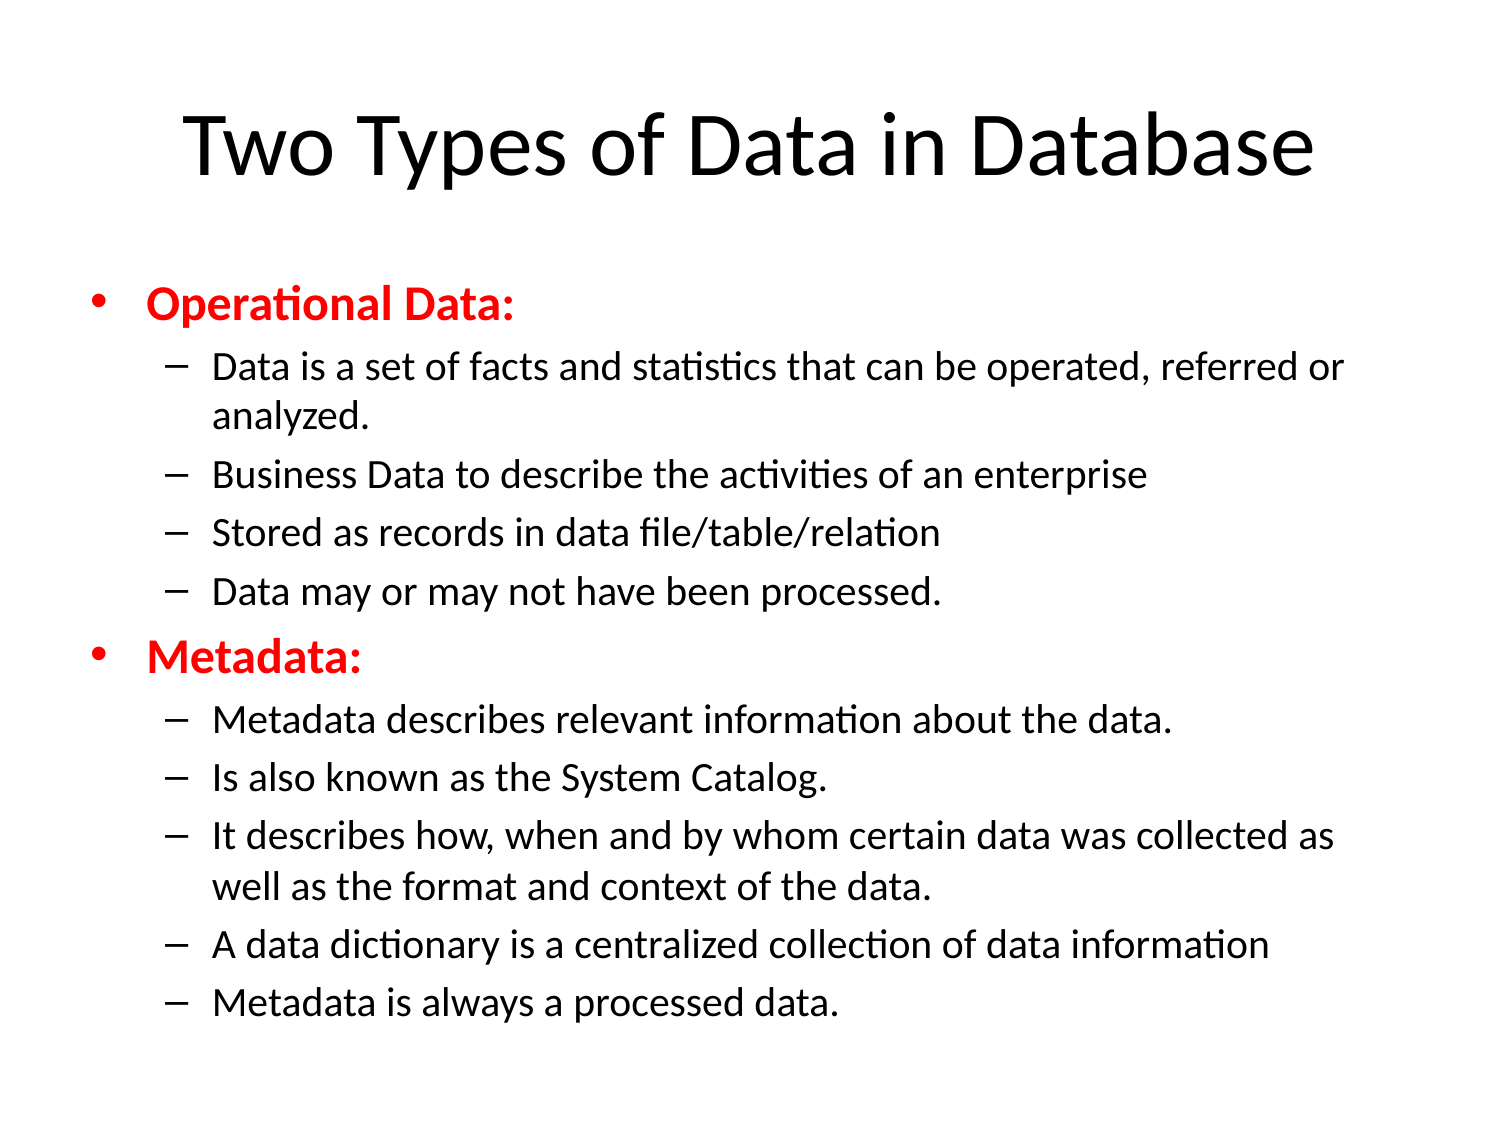

# Two Types of Data in Database
Operational Data:
Data is a set of facts and statistics that can be operated, referred or analyzed.
Business Data to describe the activities of an enterprise
Stored as records in data file/table/relation
Data may or may not have been processed.
Metadata:
Metadata describes relevant information about the data.
Is also known as the System Catalog.
It describes how, when and by whom certain data was collected as well as the format and context of the data.
A data dictionary is a centralized collection of data information
Metadata is always a processed data.